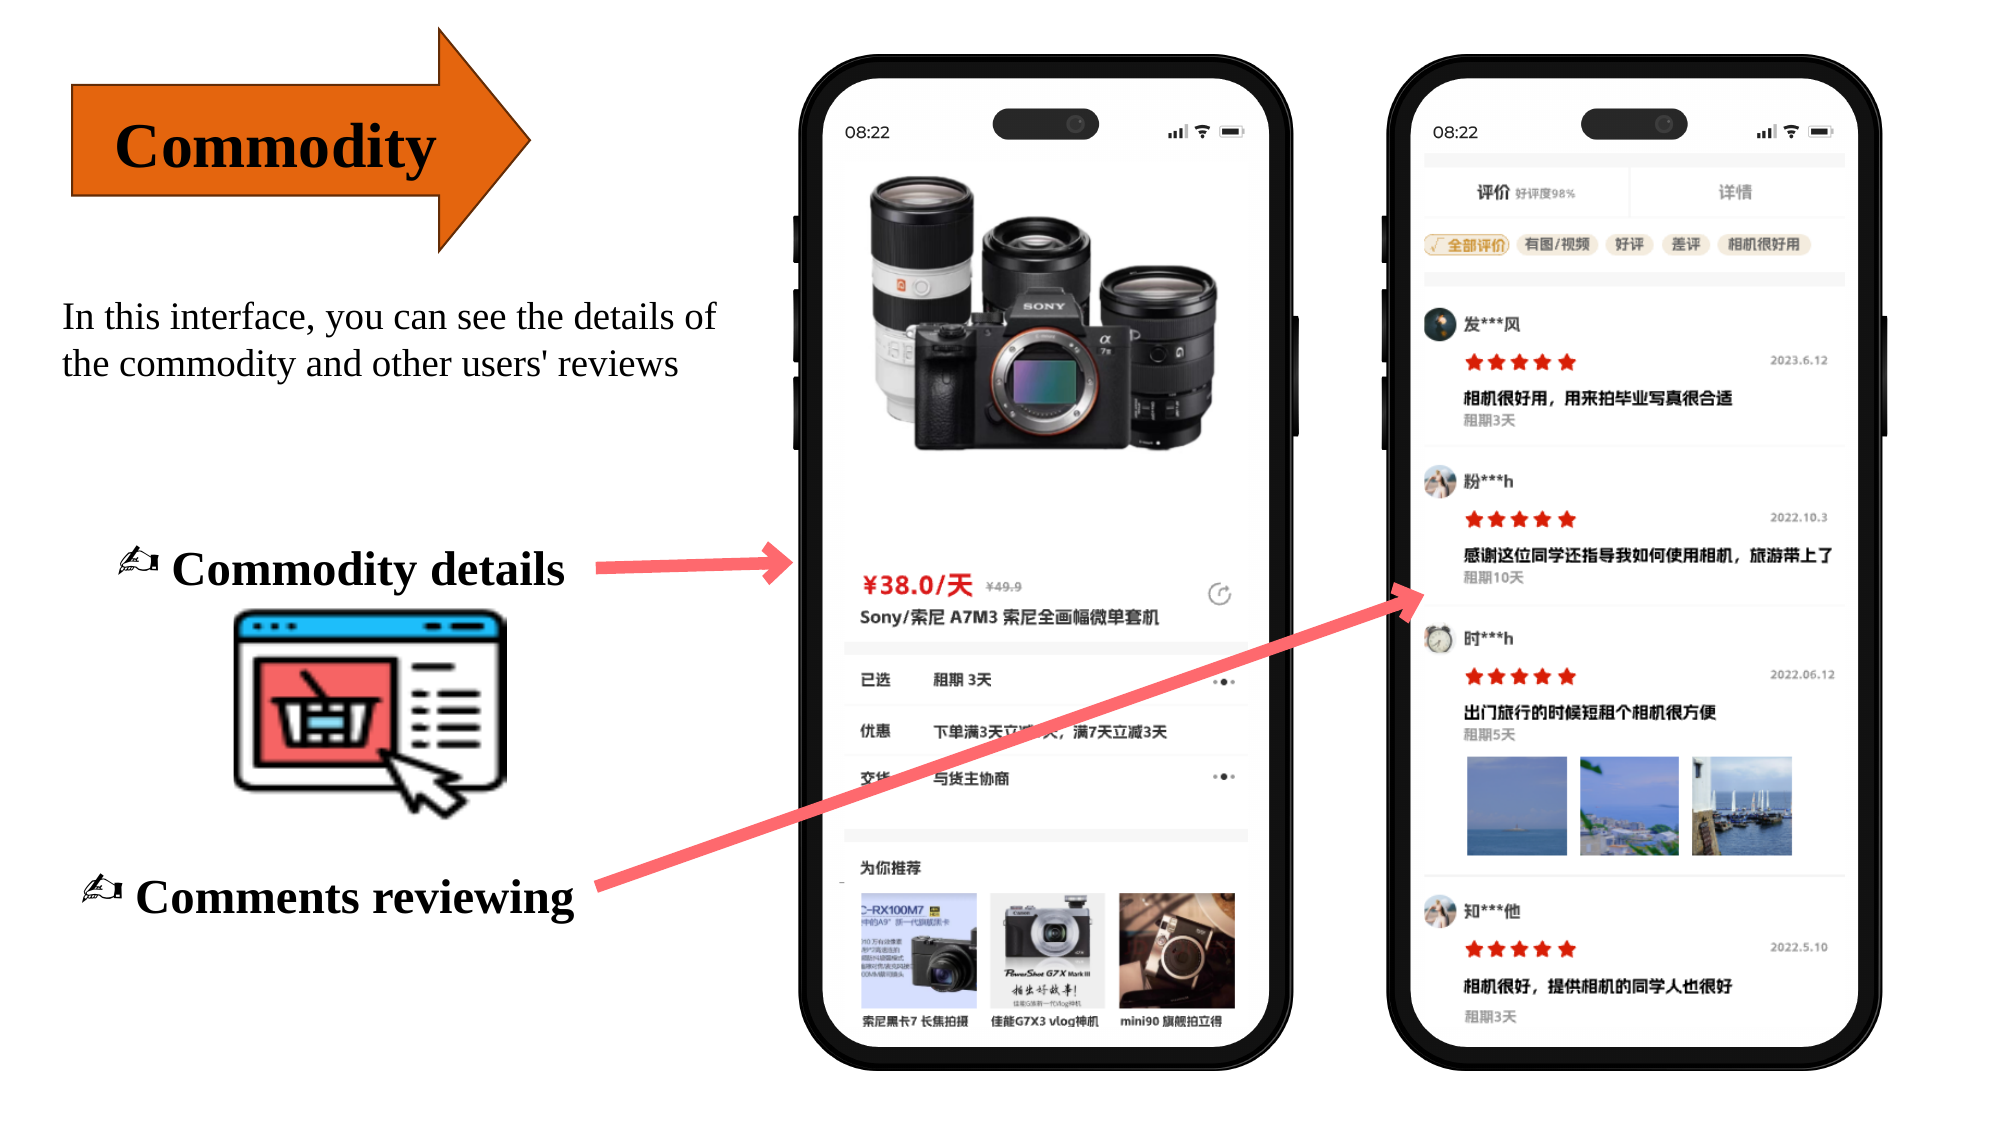

Commodity

In this interface, you can see the details of the commodity and other users' reviews
Commodity details

Comments reviewing